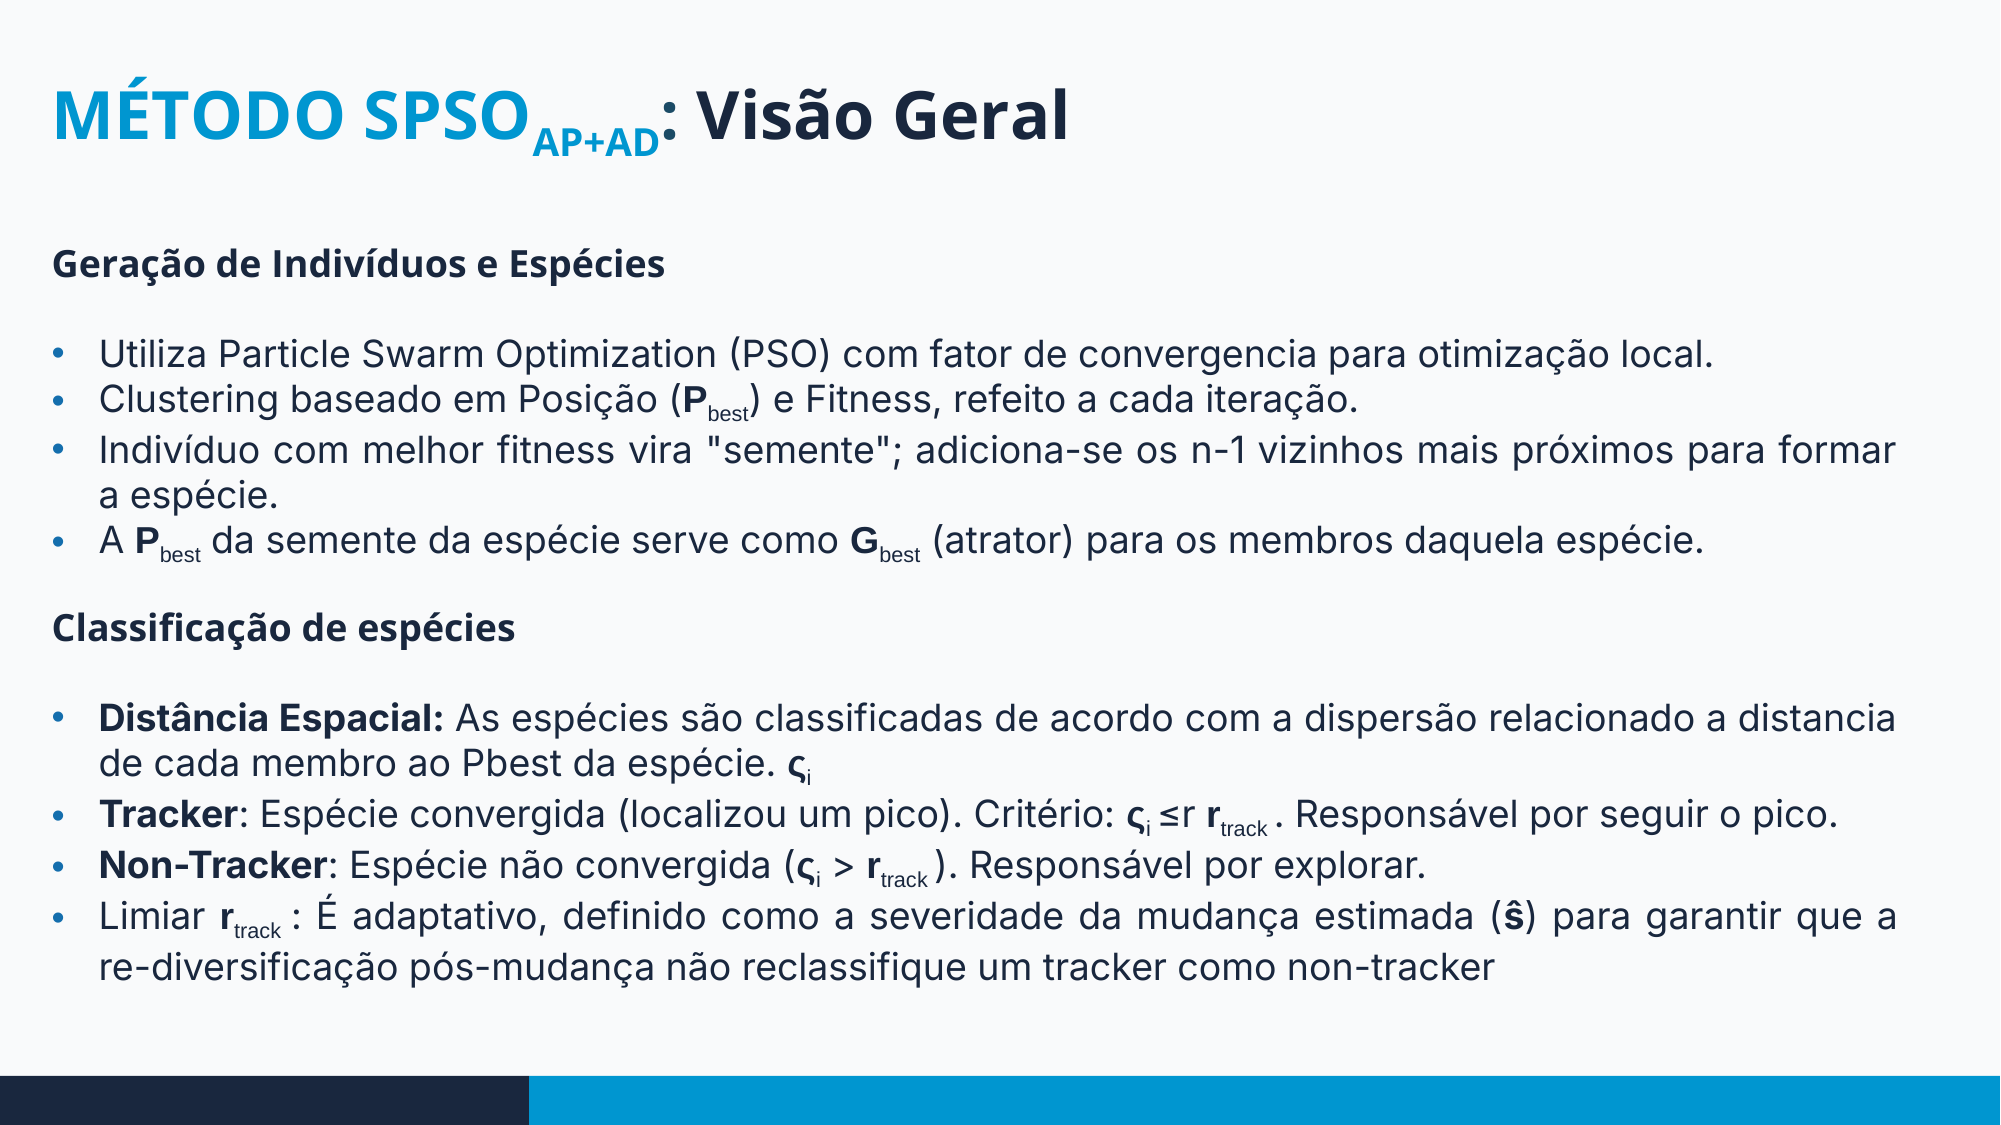

MÉTODO SPSOAP+AD: Visão Geral
Geração de Indivíduos e Espécies

Utiliza Particle Swarm Optimization (PSO) com fator de convergencia para otimização local.
Clustering baseado em Posição (Pbest) e Fitness, refeito a cada iteração.
Indivíduo com melhor fitness vira "semente"; adiciona-se os n-1 vizinhos mais próximos para formar a espécie.
A Pbest da semente da espécie serve como Gbest (atrator) para os membros daquela espécie.
Classificação de espécies

Distância Espacial: As espécies são classificadas de acordo com a dispersão relacionado a distancia de cada membro ao Pbest da espécie. ςi
Tracker: Espécie convergida (localizou um pico). Critério: ςi​ ≤r rtrack ​. Responsável por seguir o pico.
Non-Tracker: Espécie não convergida (ςi > rtrack ​). Responsável por explorar.
Limiar rtrack : É adaptativo, definido como a severidade da mudança estimada (ŝ) para garantir que a re-diversificação pós-mudança não reclassifique um tracker como non-tracker